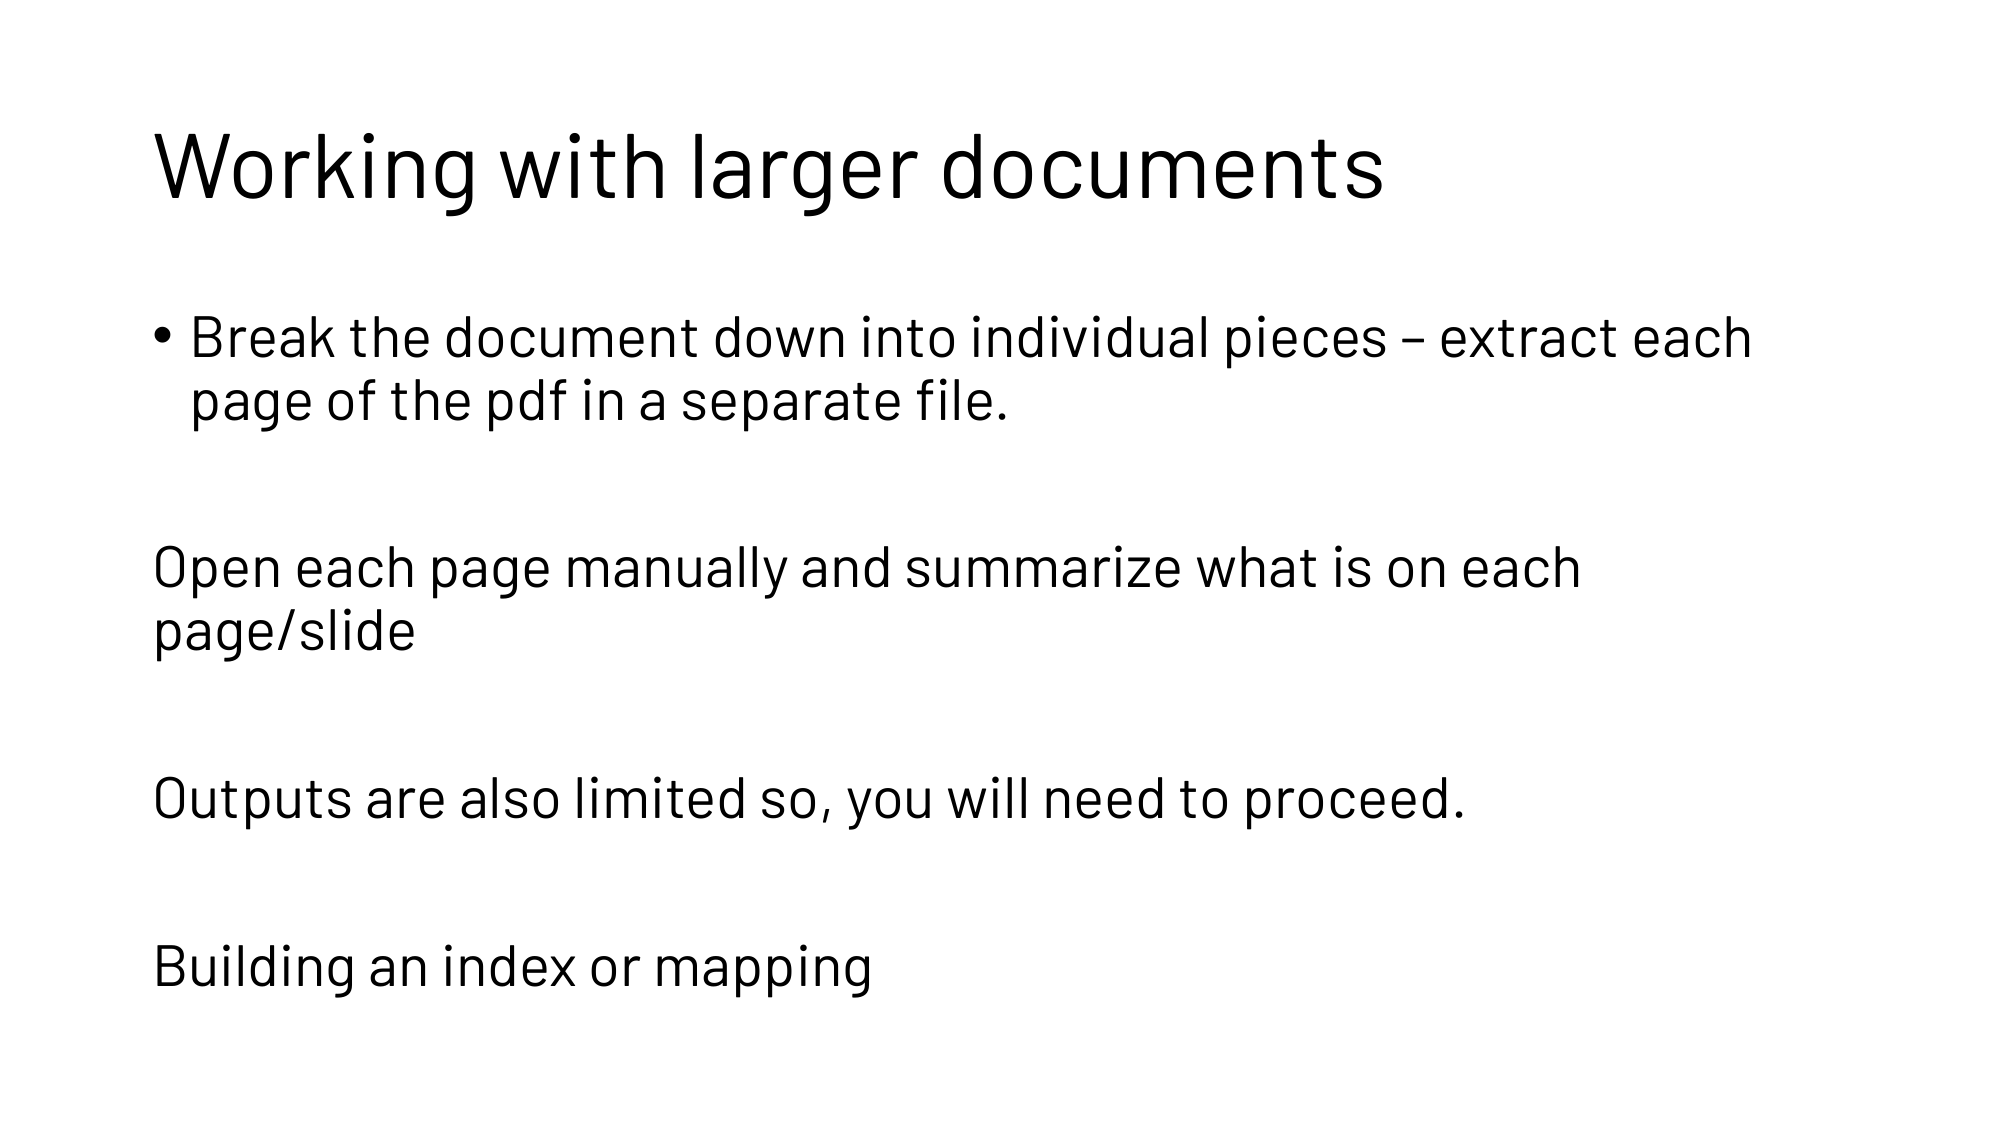

# Working with larger documents
Break the document down into individual pieces – extract each page of the pdf in a separate file.

Open each page manually and summarize what is on each page/slide

Outputs are also limited so, you will need to proceed.

Building an index or mapping